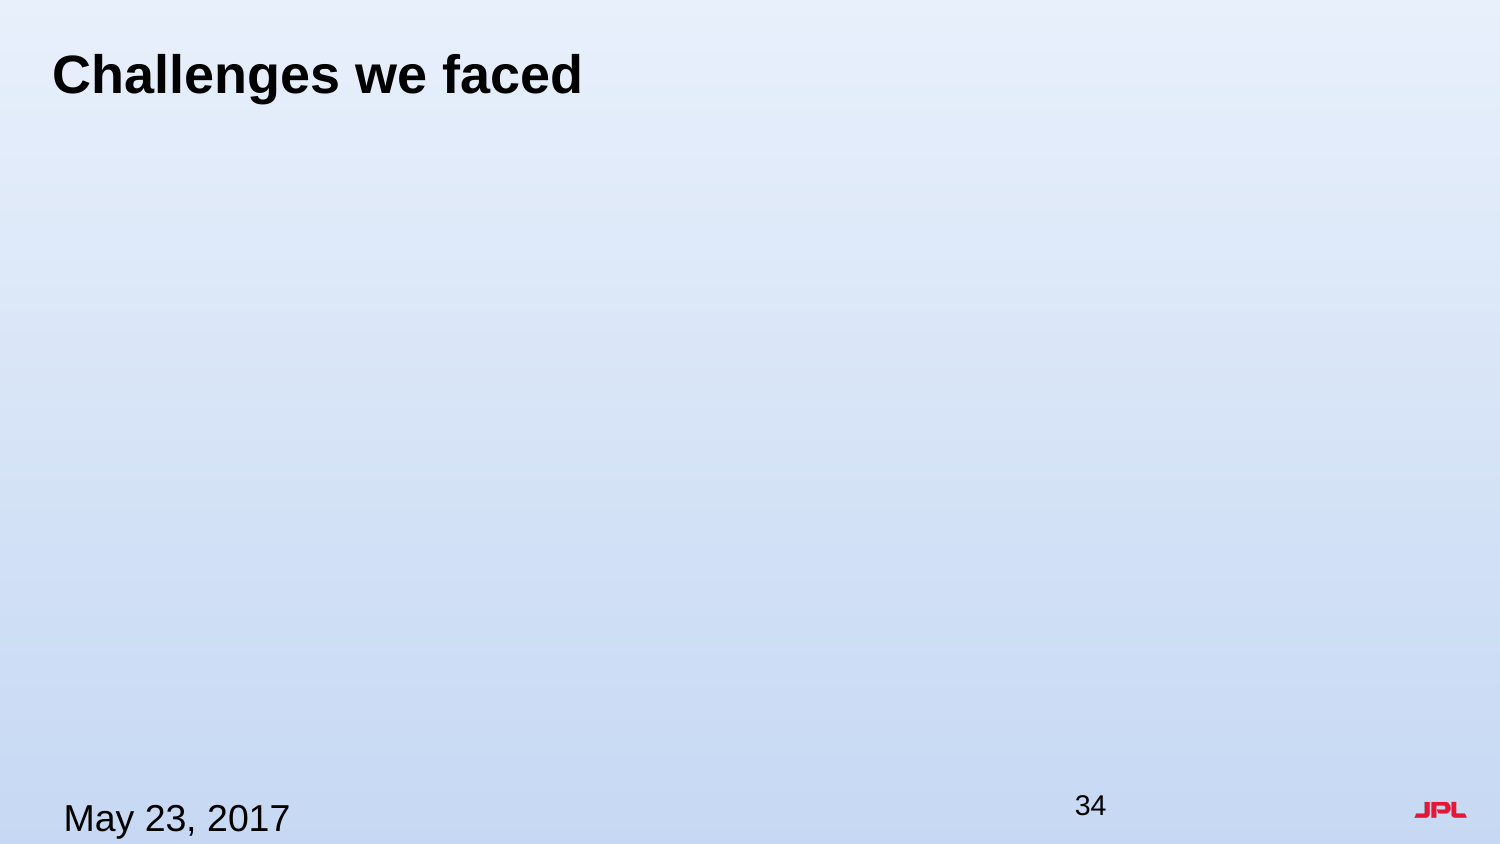

# Challenges we faced

May 23, 2017
34